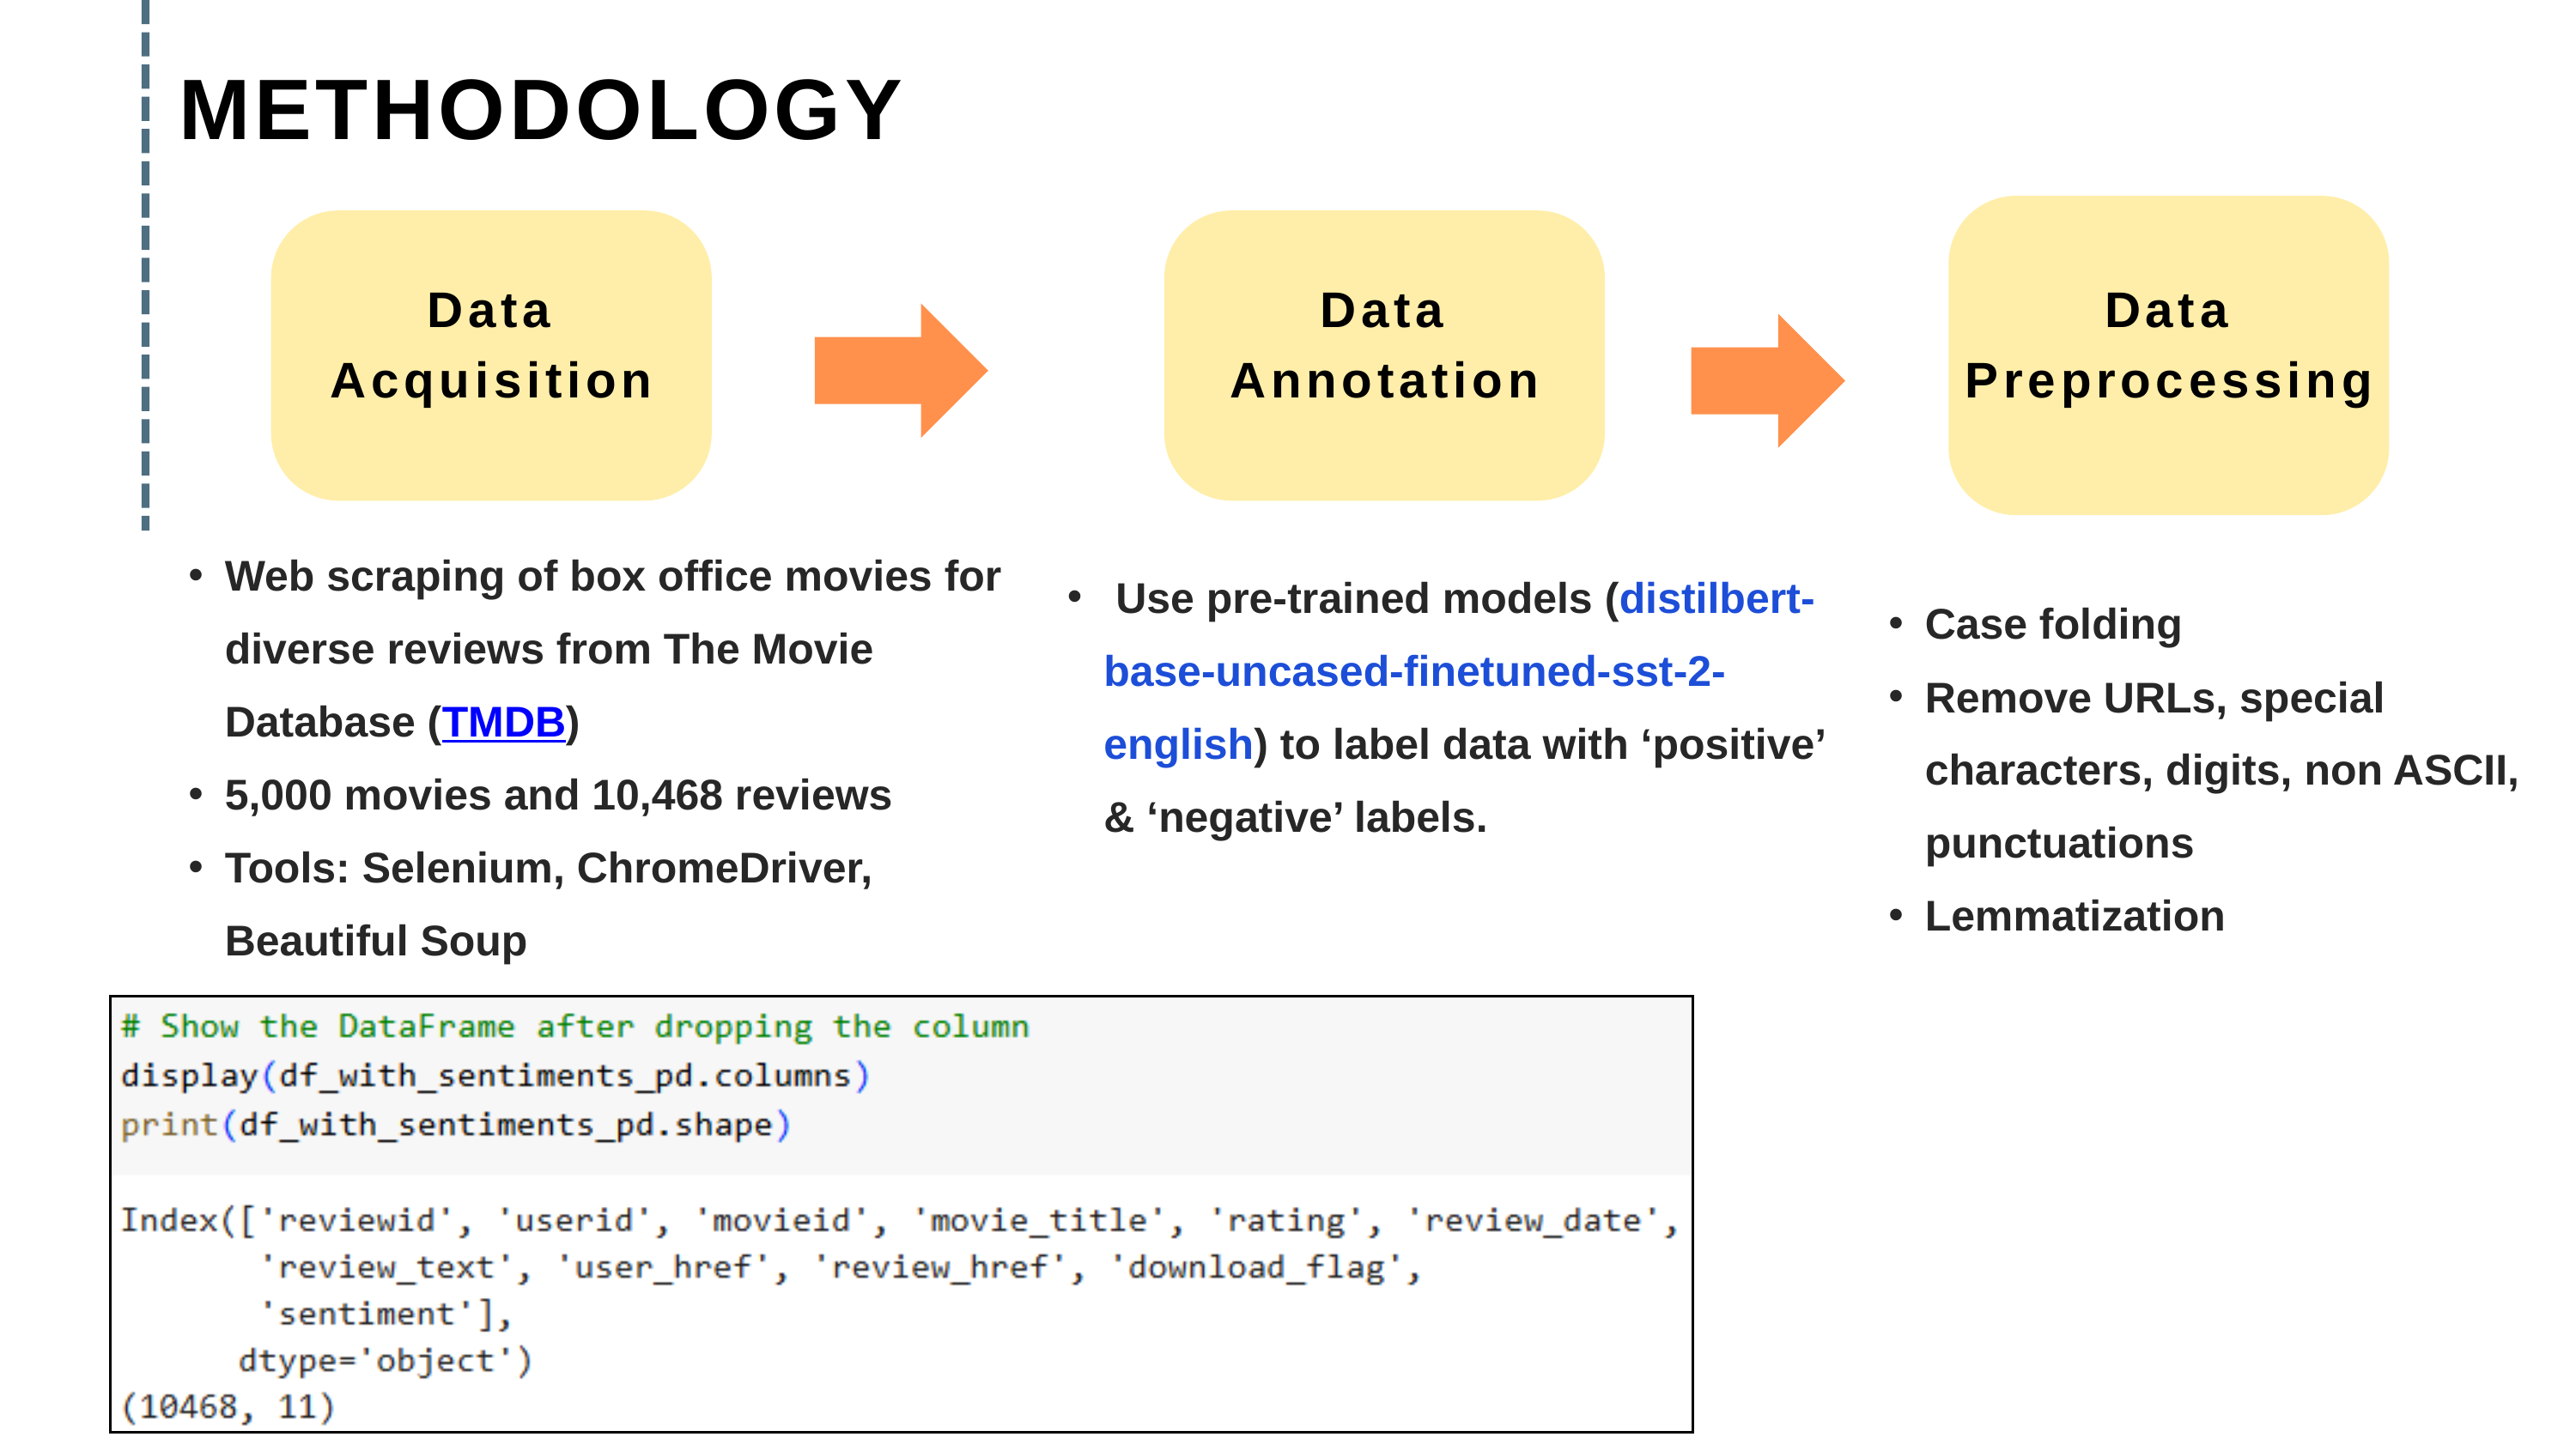

METHODOLOGY

Data Preprocessing

Data Acquisition

Data Annotation

Web scraping of box office movies for diverse reviews from The Movie Database (TMDB)
5,000 movies and 10,468 reviews
Tools: Selenium, ChromeDriver, Beautiful Soup
 Use pre-trained models (distilbert-base-uncased-finetuned-sst-2-english) to label data with ‘positive’ & ‘negative’ labels.
Case folding
Remove URLs, special characters, digits, non ASCII, punctuations
Lemmatization